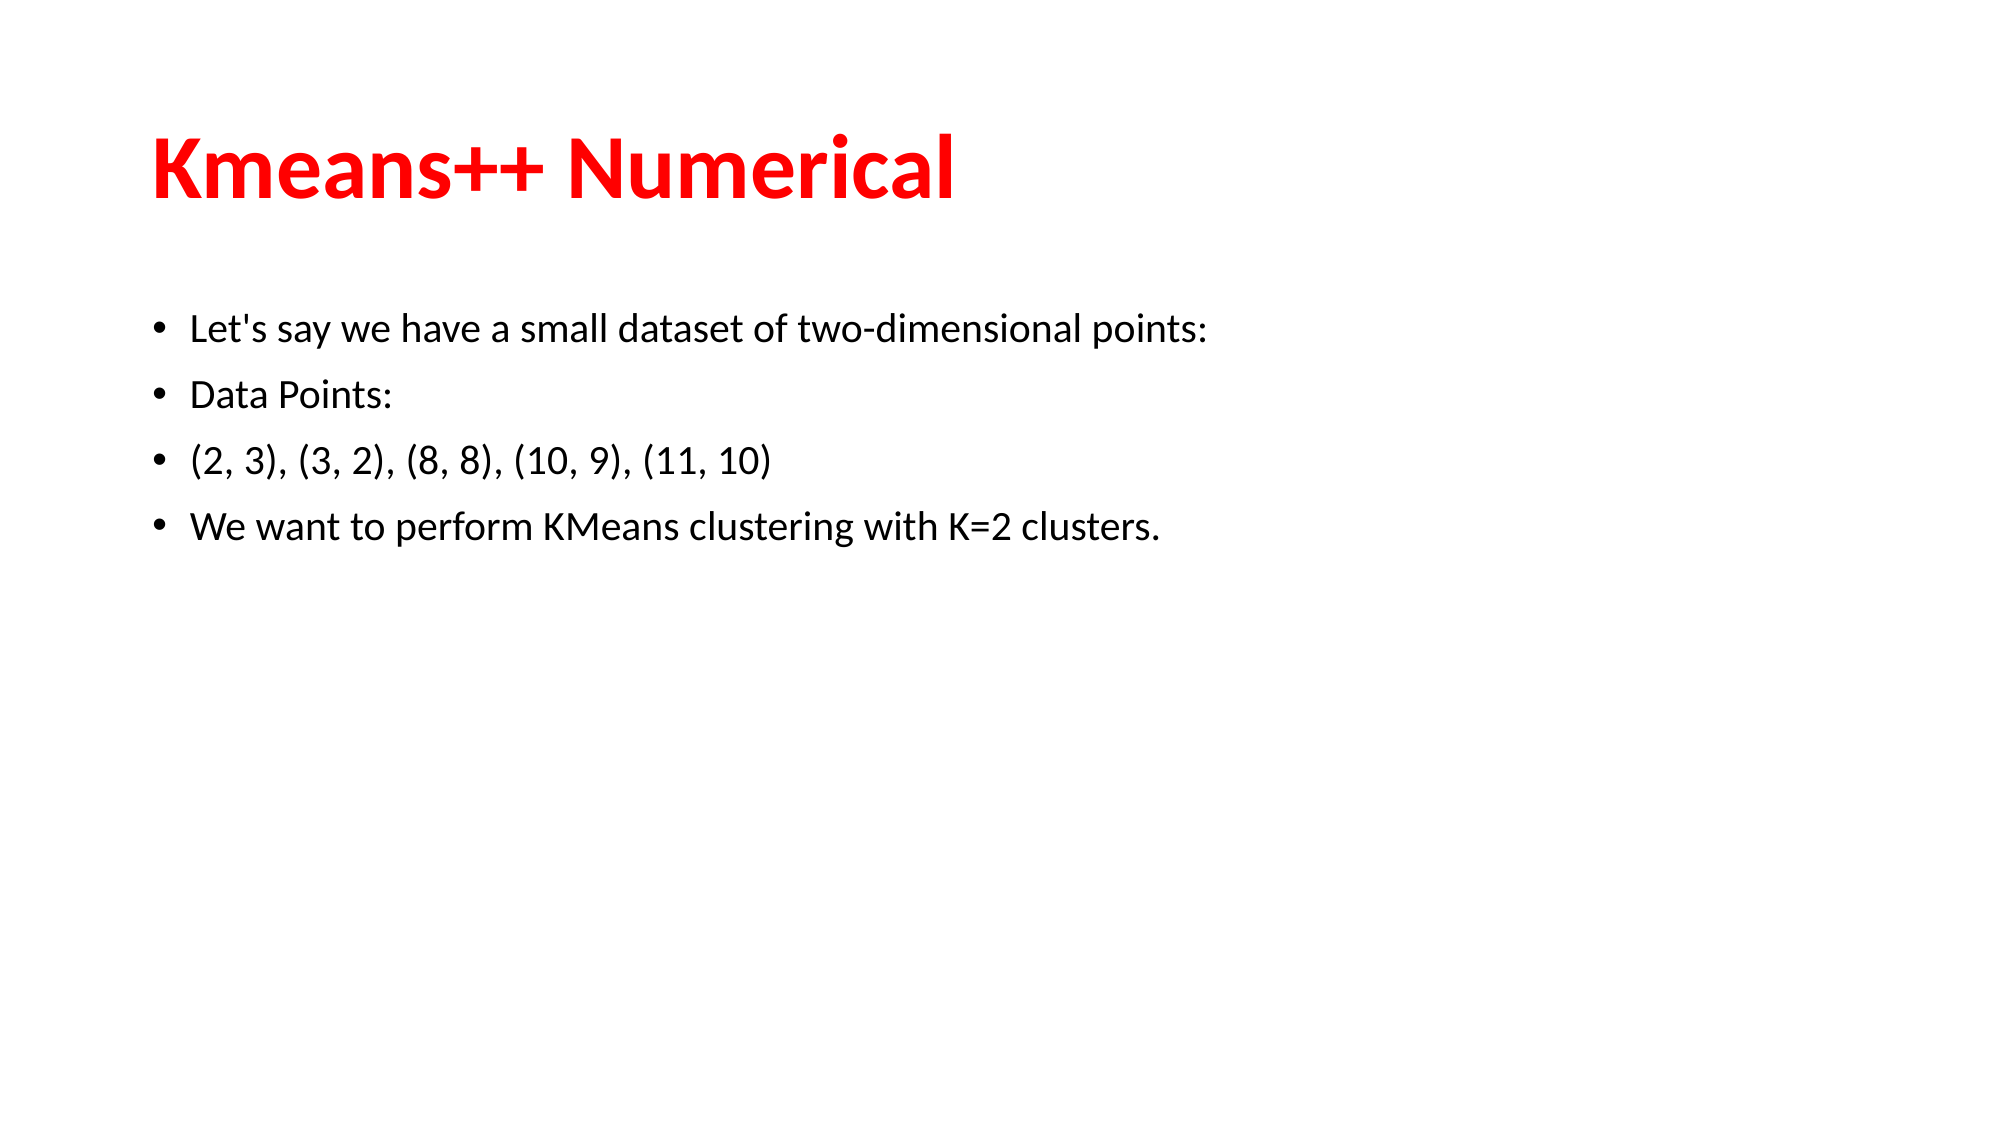

# Kmeans++ Numerical
Let's say we have a small dataset of two-dimensional points:
Data Points:
(2, 3), (3, 2), (8, 8), (10, 9), (11, 10)
We want to perform KMeans clustering with K=2 clusters.